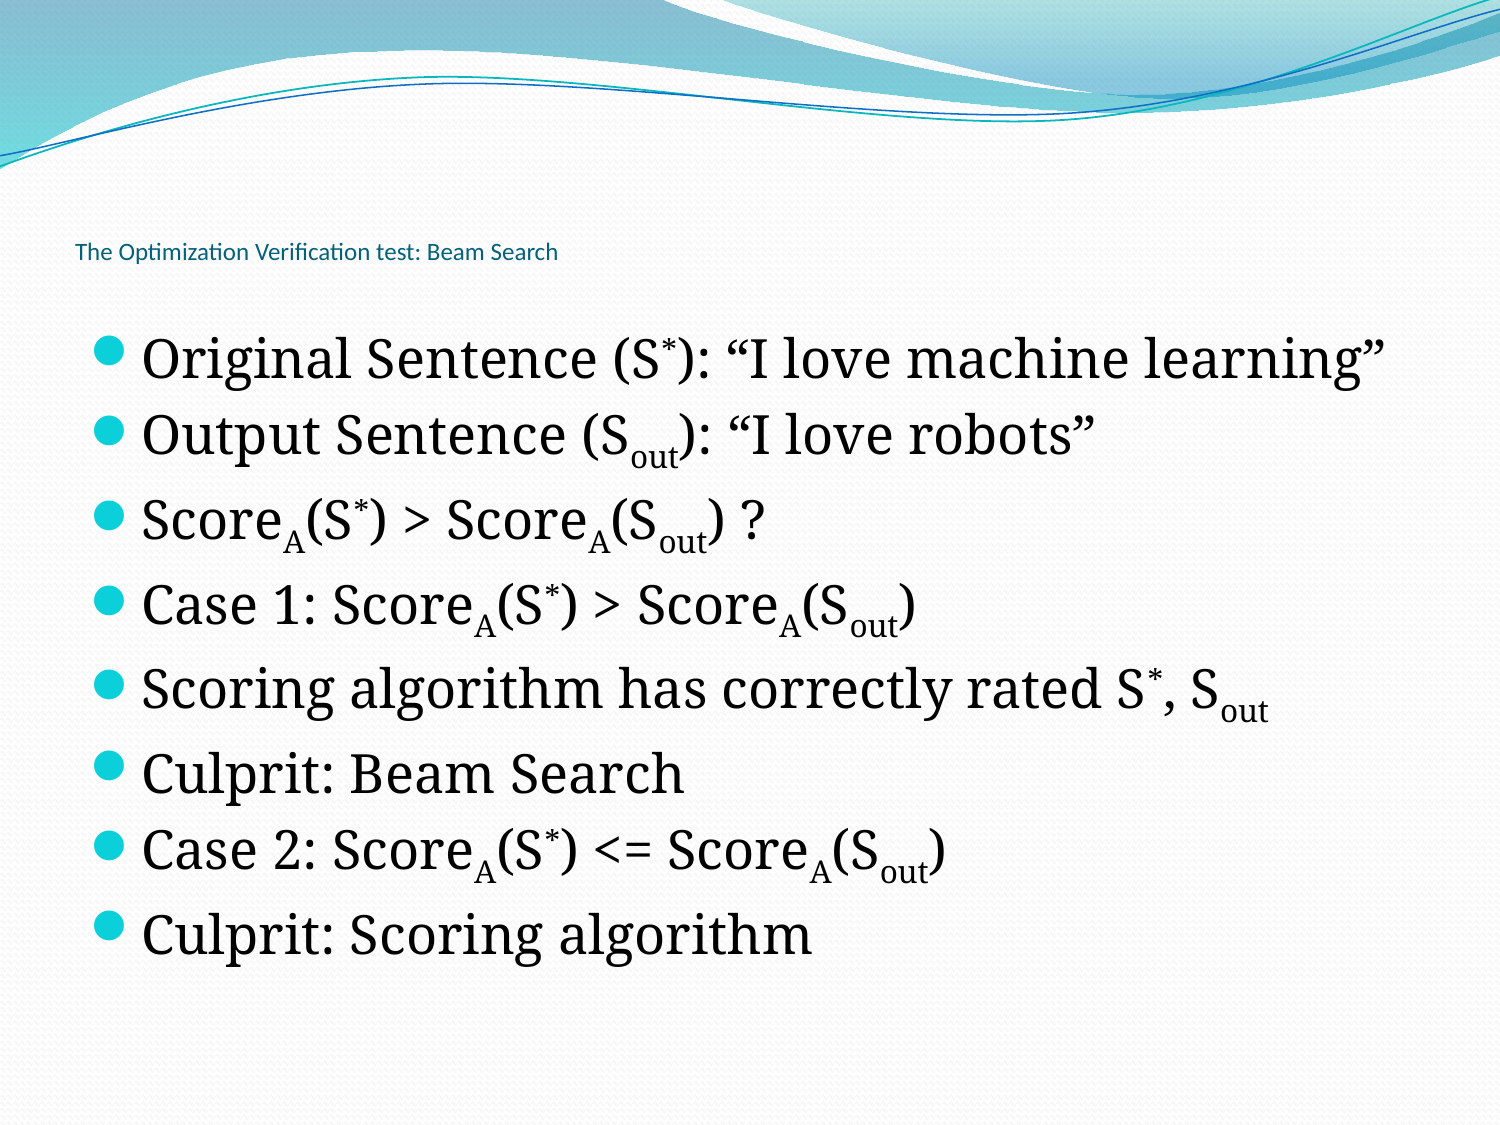

# The Optimization Verification test: Beam Search
Original Sentence (S*): “I love machine learning”
Output Sentence (Sout): “I love robots”
ScoreA(S*) > ScoreA(Sout) ?
Case 1: ScoreA(S*) > ScoreA(Sout)
Scoring algorithm has correctly rated S*, Sout
Culprit: Beam Search
Case 2: ScoreA(S*) <= ScoreA(Sout)
Culprit: Scoring algorithm